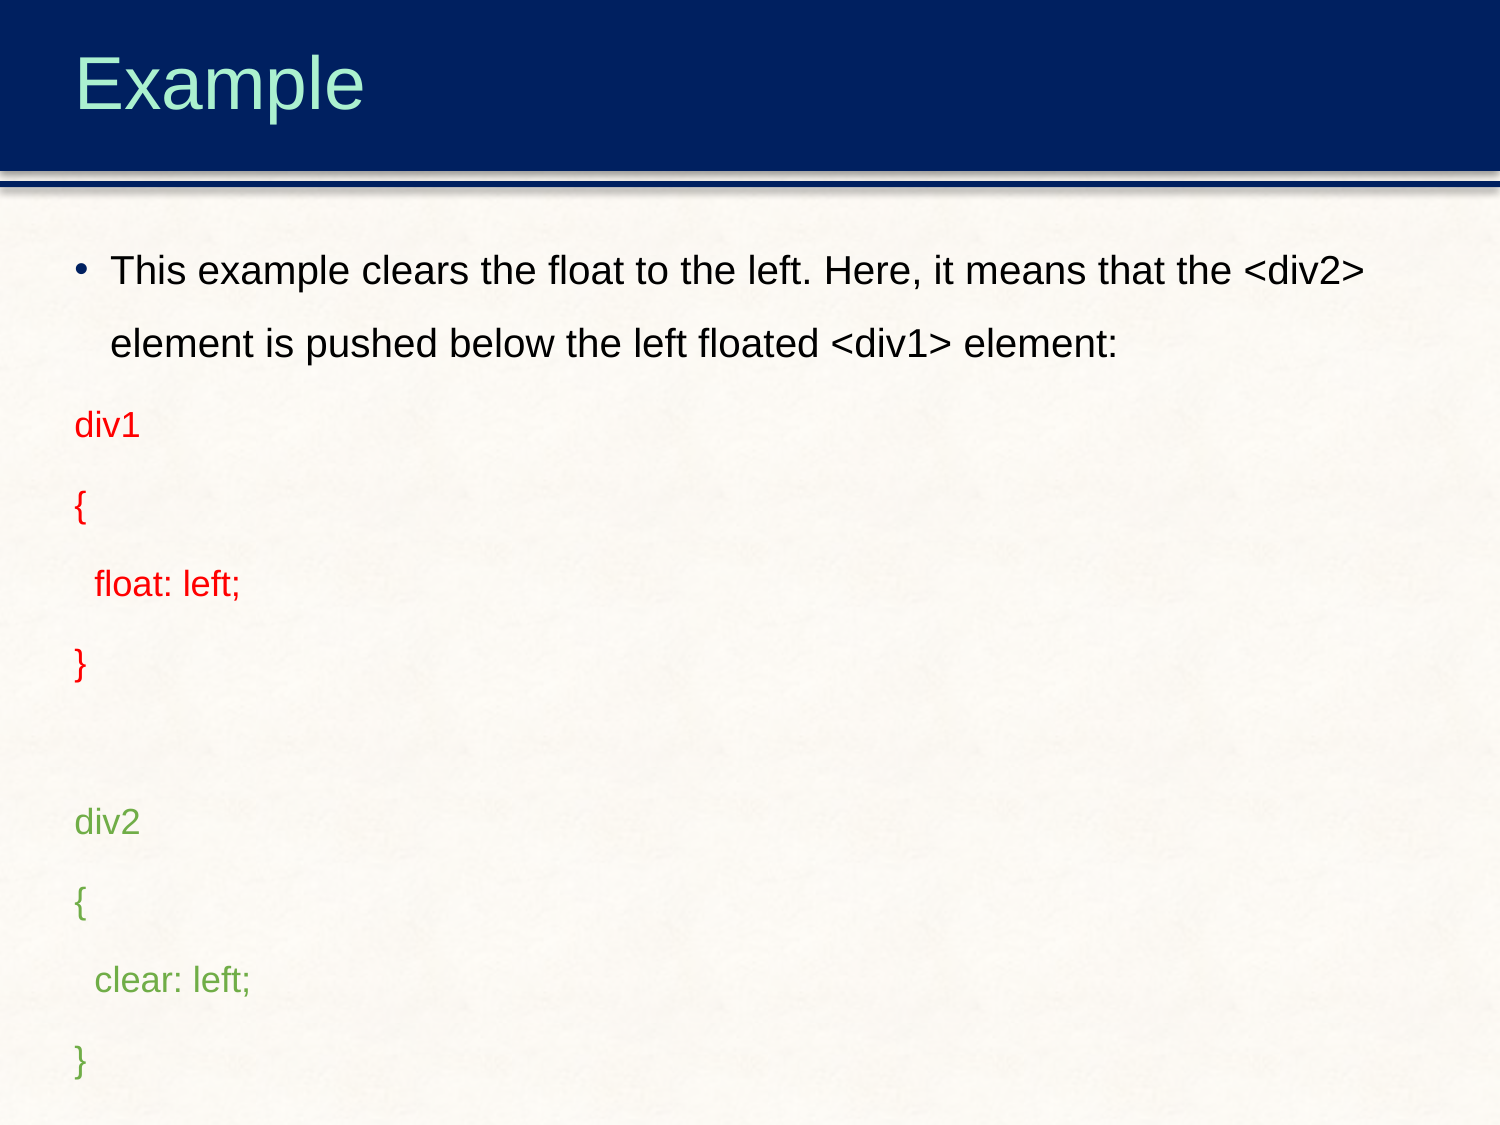

# Example
This example clears the float to the left. Here, it means that the <div2> element is pushed below the left floated <div1> element:
div1
{
  float: left;
}

div2
{
  clear: left;
}